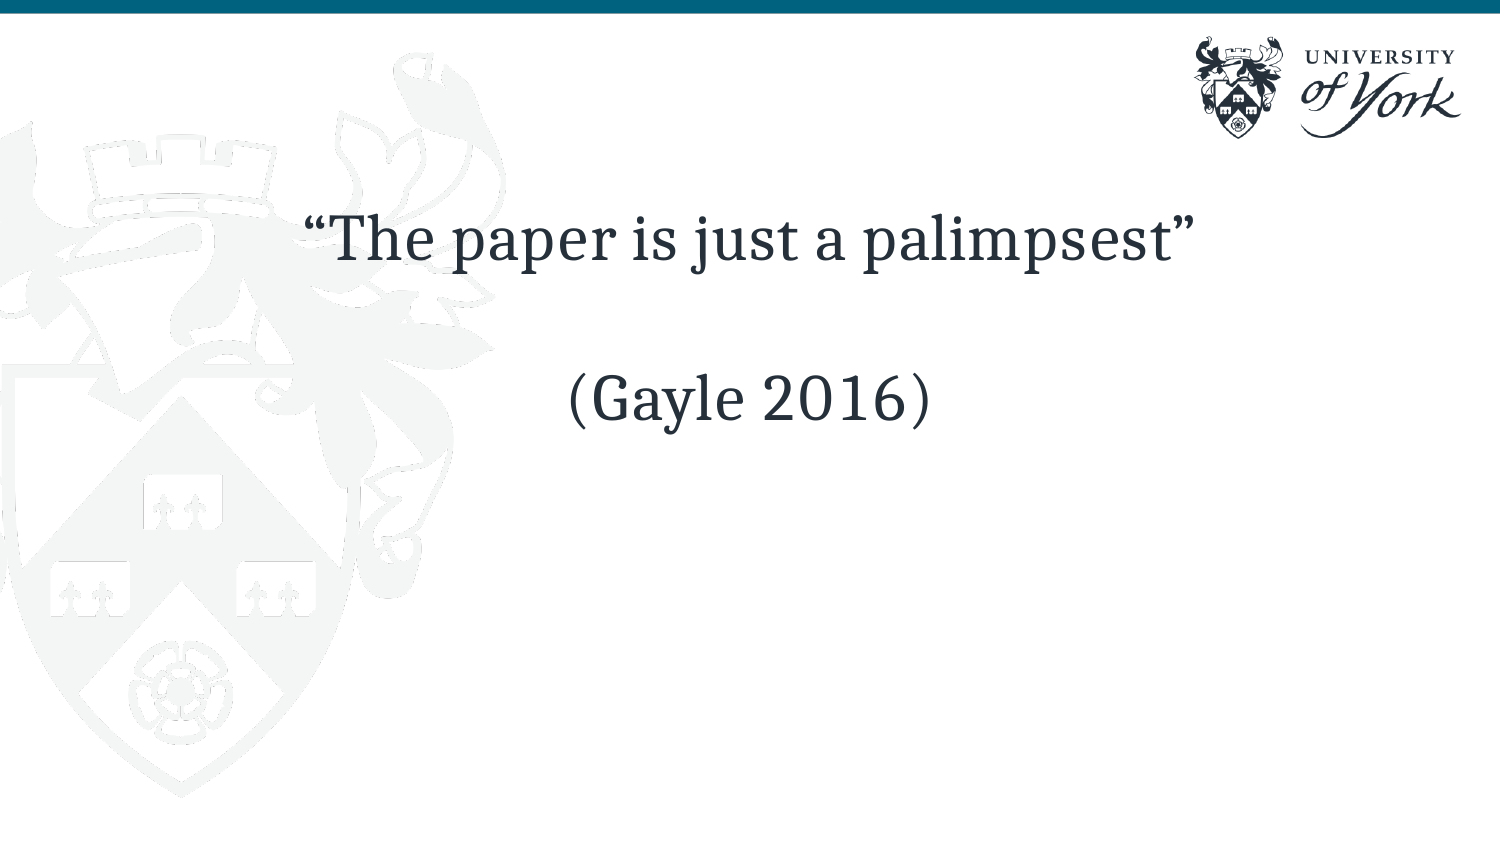

“The paper is just a palimpsest”
									(Gayle 2016)